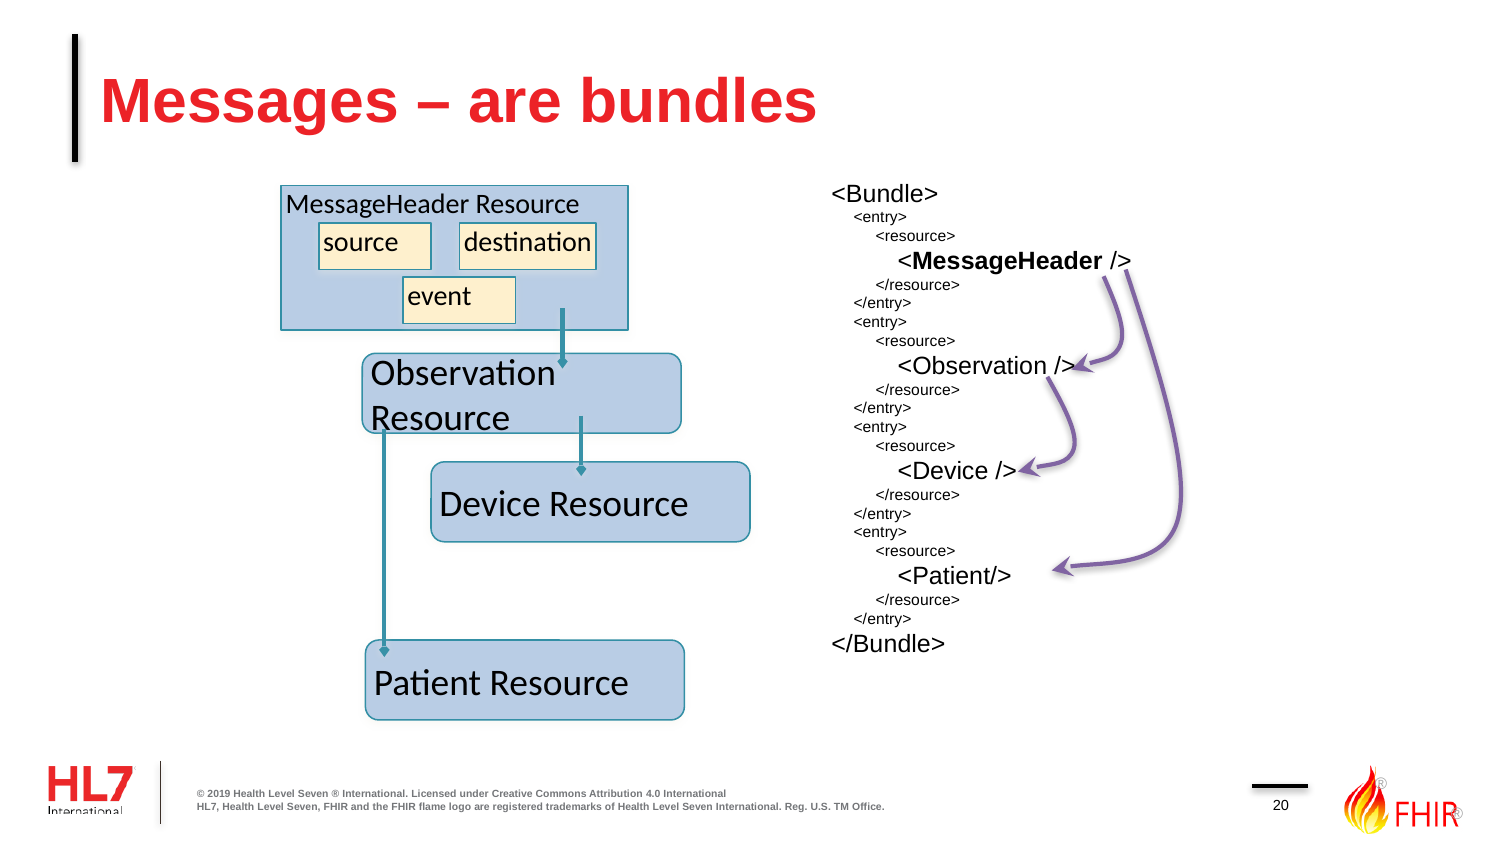

# Messages – are bundles
<Bundle>
	<entry>
		<resource>
			<MessageHeader />
		</resource>
	</entry>
	<entry>
		<resource>
			<Observation />
		</resource>
	</entry>
	<entry>
		<resource>
			<Device />
		</resource>
	</entry>
	<entry>
		<resource>
			<Patient/>
		</resource>
	</entry>
</Bundle>
MessageHeader Resource
source
destination
event

Observation Resource

Device Resource
Patient Resource
© 2019 Health Level Seven ® International. Licensed under Creative Commons Attribution 4.0 International
HL7, Health Level Seven, FHIR and the FHIR flame logo are registered trademarks of Health Level Seven International. Reg. U.S. TM Office.
20